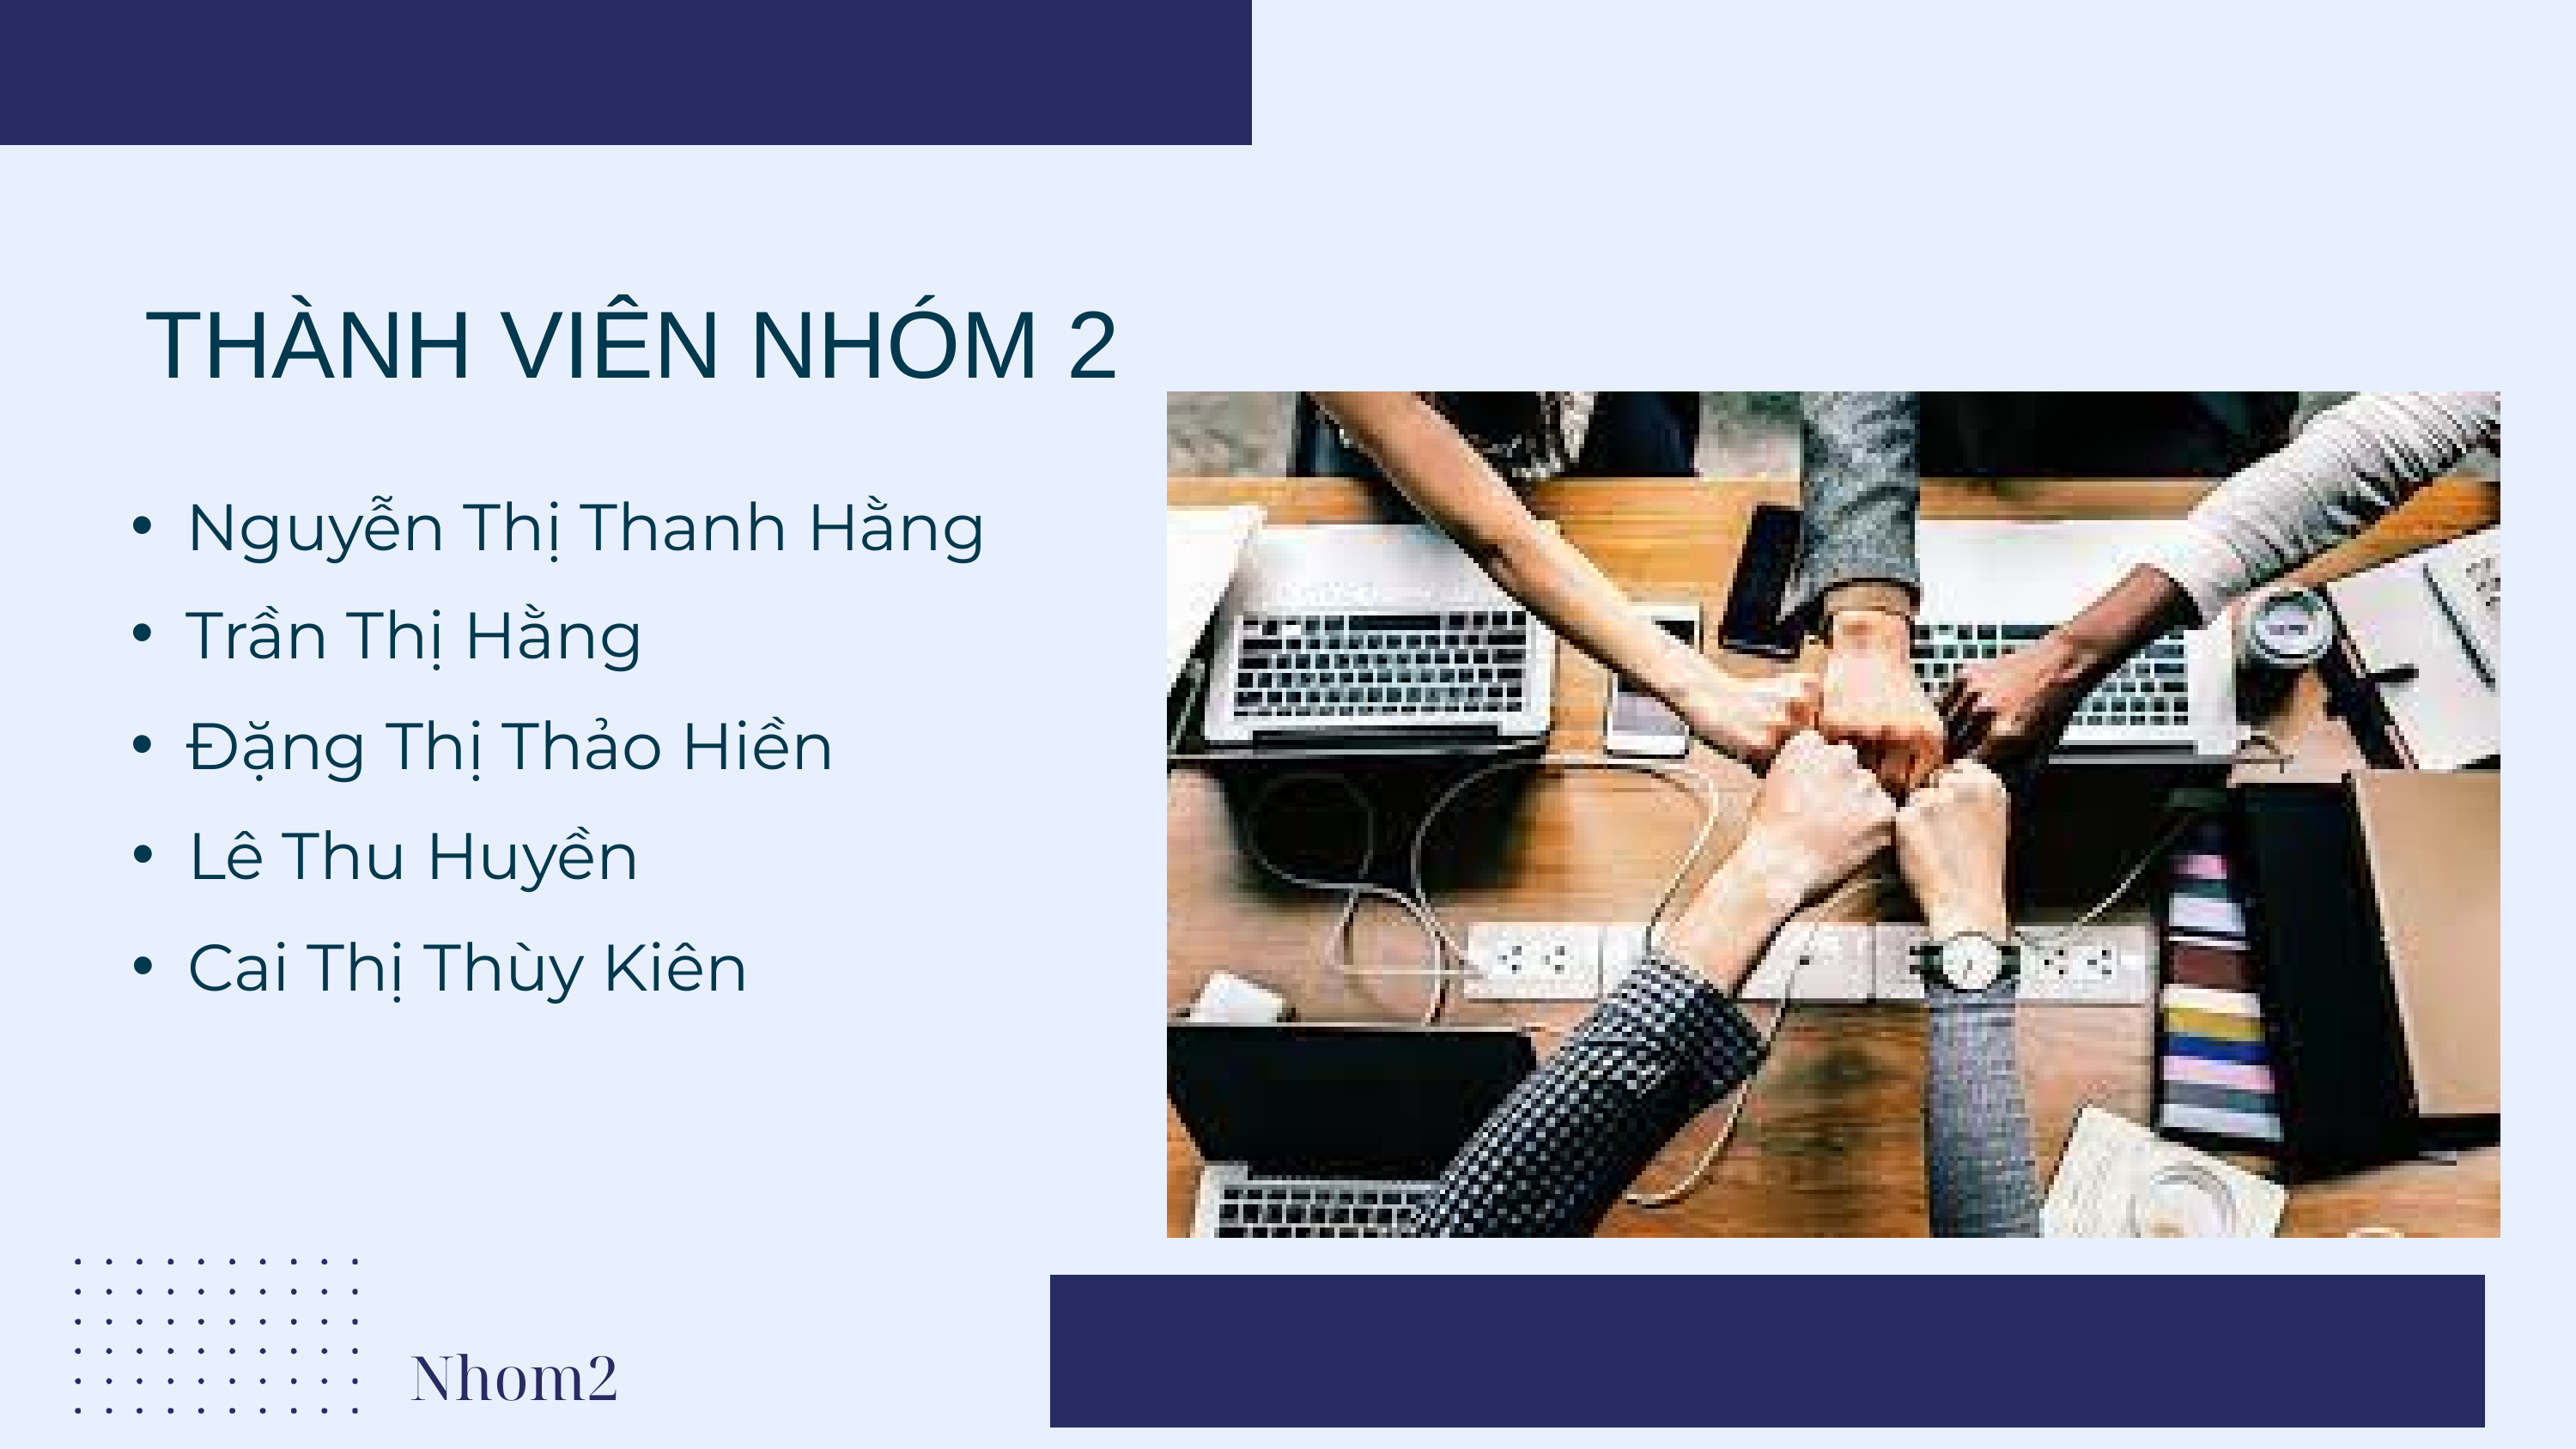

THÀNH VIÊN NHÓM 2

Nguyễn Thị Thanh Hằng
Trần Thị Hằng
Đặng Thị Thảo Hiền
Lê Thu Huyền
Cai Thị Thùy Kiên

Nhom2